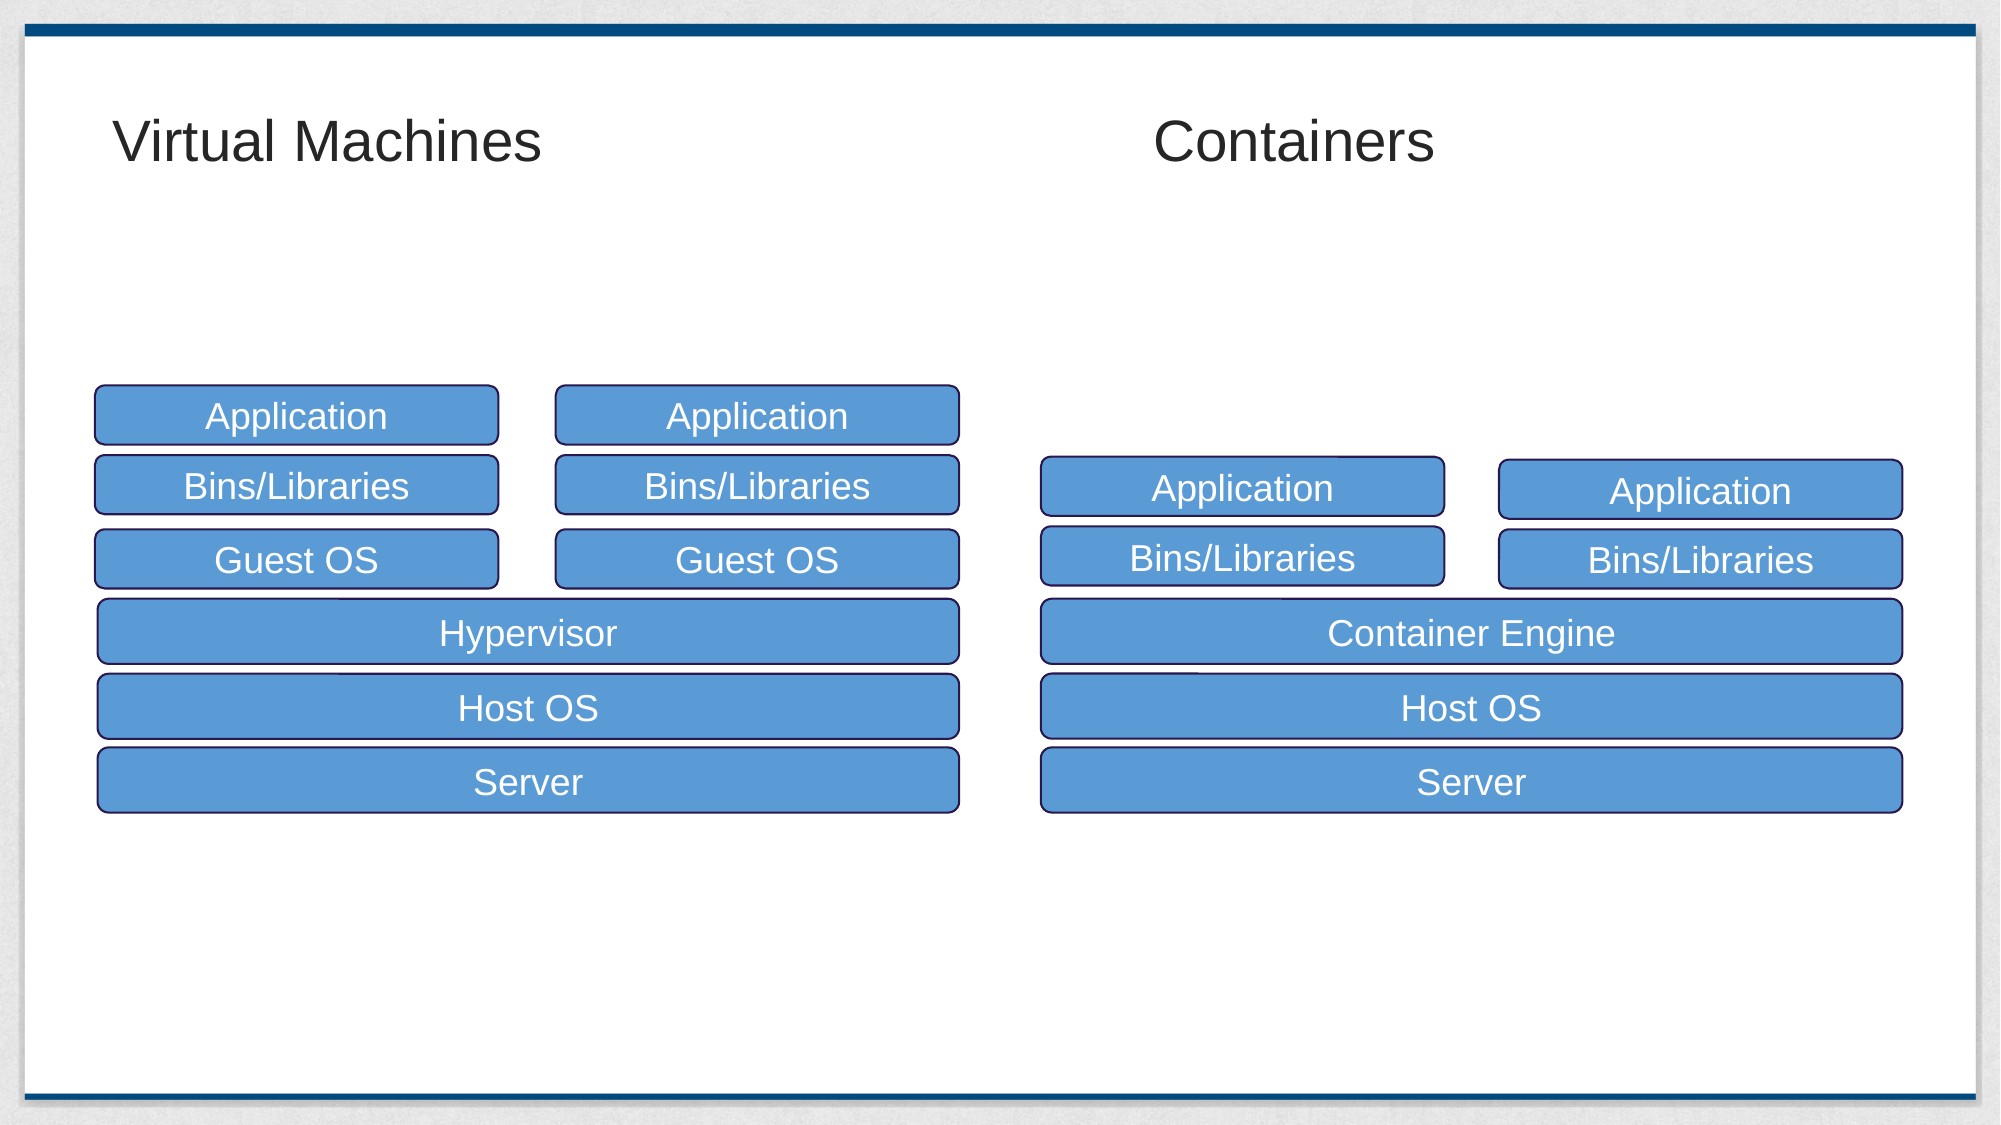

Virtual Machines
Containers
Application
Application
Bins/Libraries
Bins/Libraries
Application
Application
Bins/Libraries
Bins/Libraries
Guest OS
Guest OS
Hypervisor
Container Engine
Host OS
Host OS
Server
Server
# VMs vs. Containers